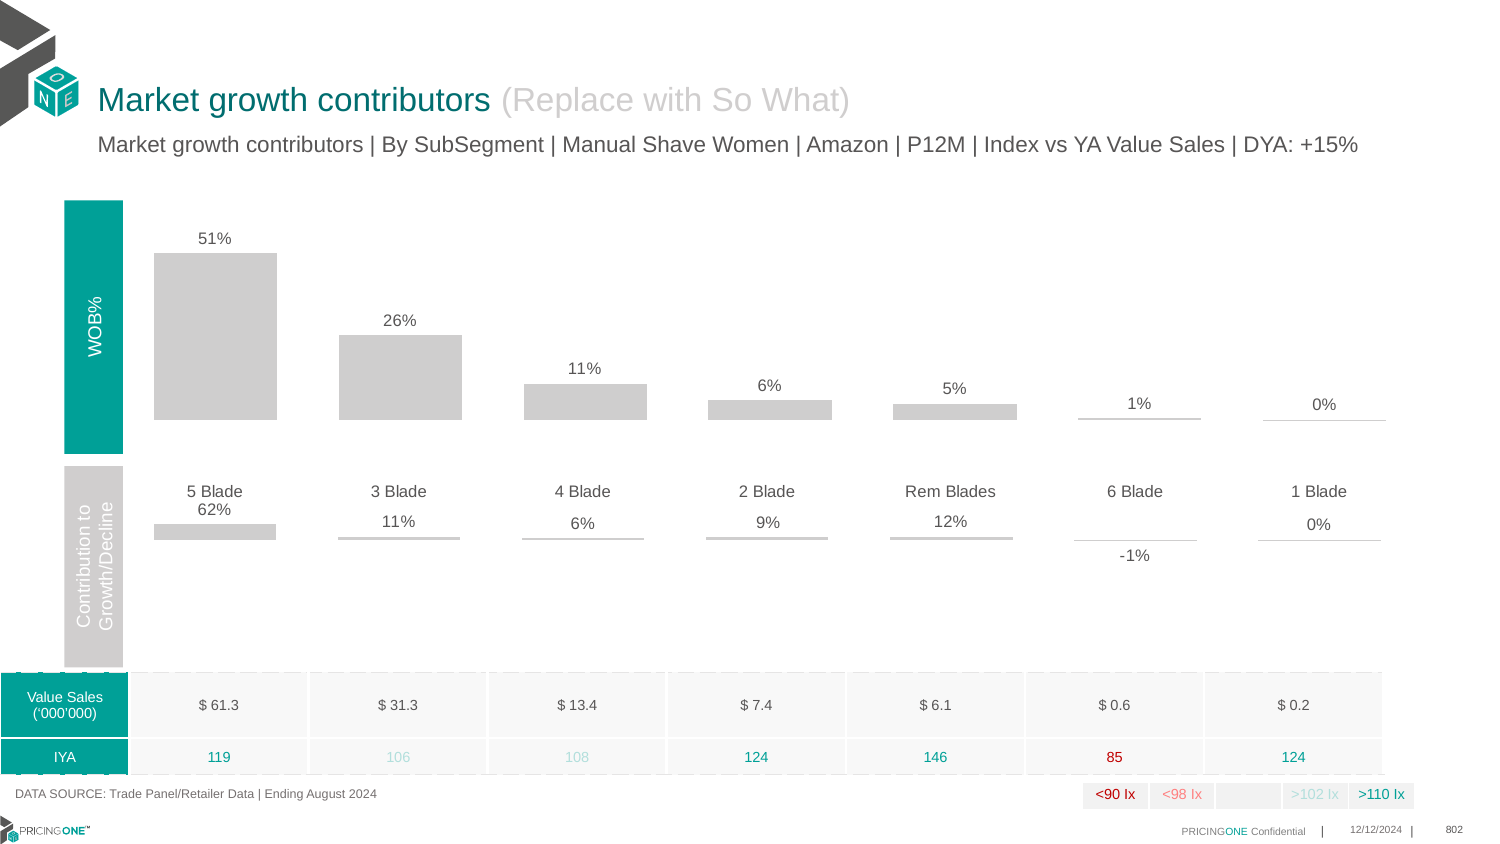

# Market growth contributors (Replace with So What)
Market growth contributors | By SubSegment | Manual Shave Women | Amazon | P12M | Index vs YA Value Sales | DYA: +15%

### Chart

| Category | WoB % |
|---|---|
| 5 Blade | 0.5099162441507488 |
| 3 Blade | 0.26022631313374733 |
| 4 Blade | 0.11182294211934403 |
| 2 Blade | 0.061284692027412165 |
| Rem Blades | 0.05040346191631466 |
| 6 Blade | 0.005095051298115831 |
| 1 Blade | 0.0012512953543172486 |
WOB%

### Chart

| Category | Growth Contribution |
|---|---|
| 5 Blade | 0.6176330265875837 |
| 3 Blade | 0.11082109204266634 |
| 4 Blade | 0.06463297230567554 |
| 2 Blade | 0.09163002214117084 |
| Rem Blades | 0.12043833340049713 |
| 6 Blade | -0.006977322747640866 |
| 1 Blade | 0.0018218762700472812 |
Contribution to Growth/Decline
| Value Sales (‘000’000) | $ 61.3 | $ 31.3 | $ 13.4 | $ 7.4 | $ 6.1 | $ 0.6 | $ 0.2 |
| --- | --- | --- | --- | --- | --- | --- | --- |
| IYA | 119 | 106 | 108 | 124 | 146 | 85 | 124 |
DATA SOURCE: Trade Panel/Retailer Data | Ending August 2024
| <90 Ix | <98 Ix |  | >102 Ix | >110 Ix |
| --- | --- | --- | --- | --- |

12/12/2024
802